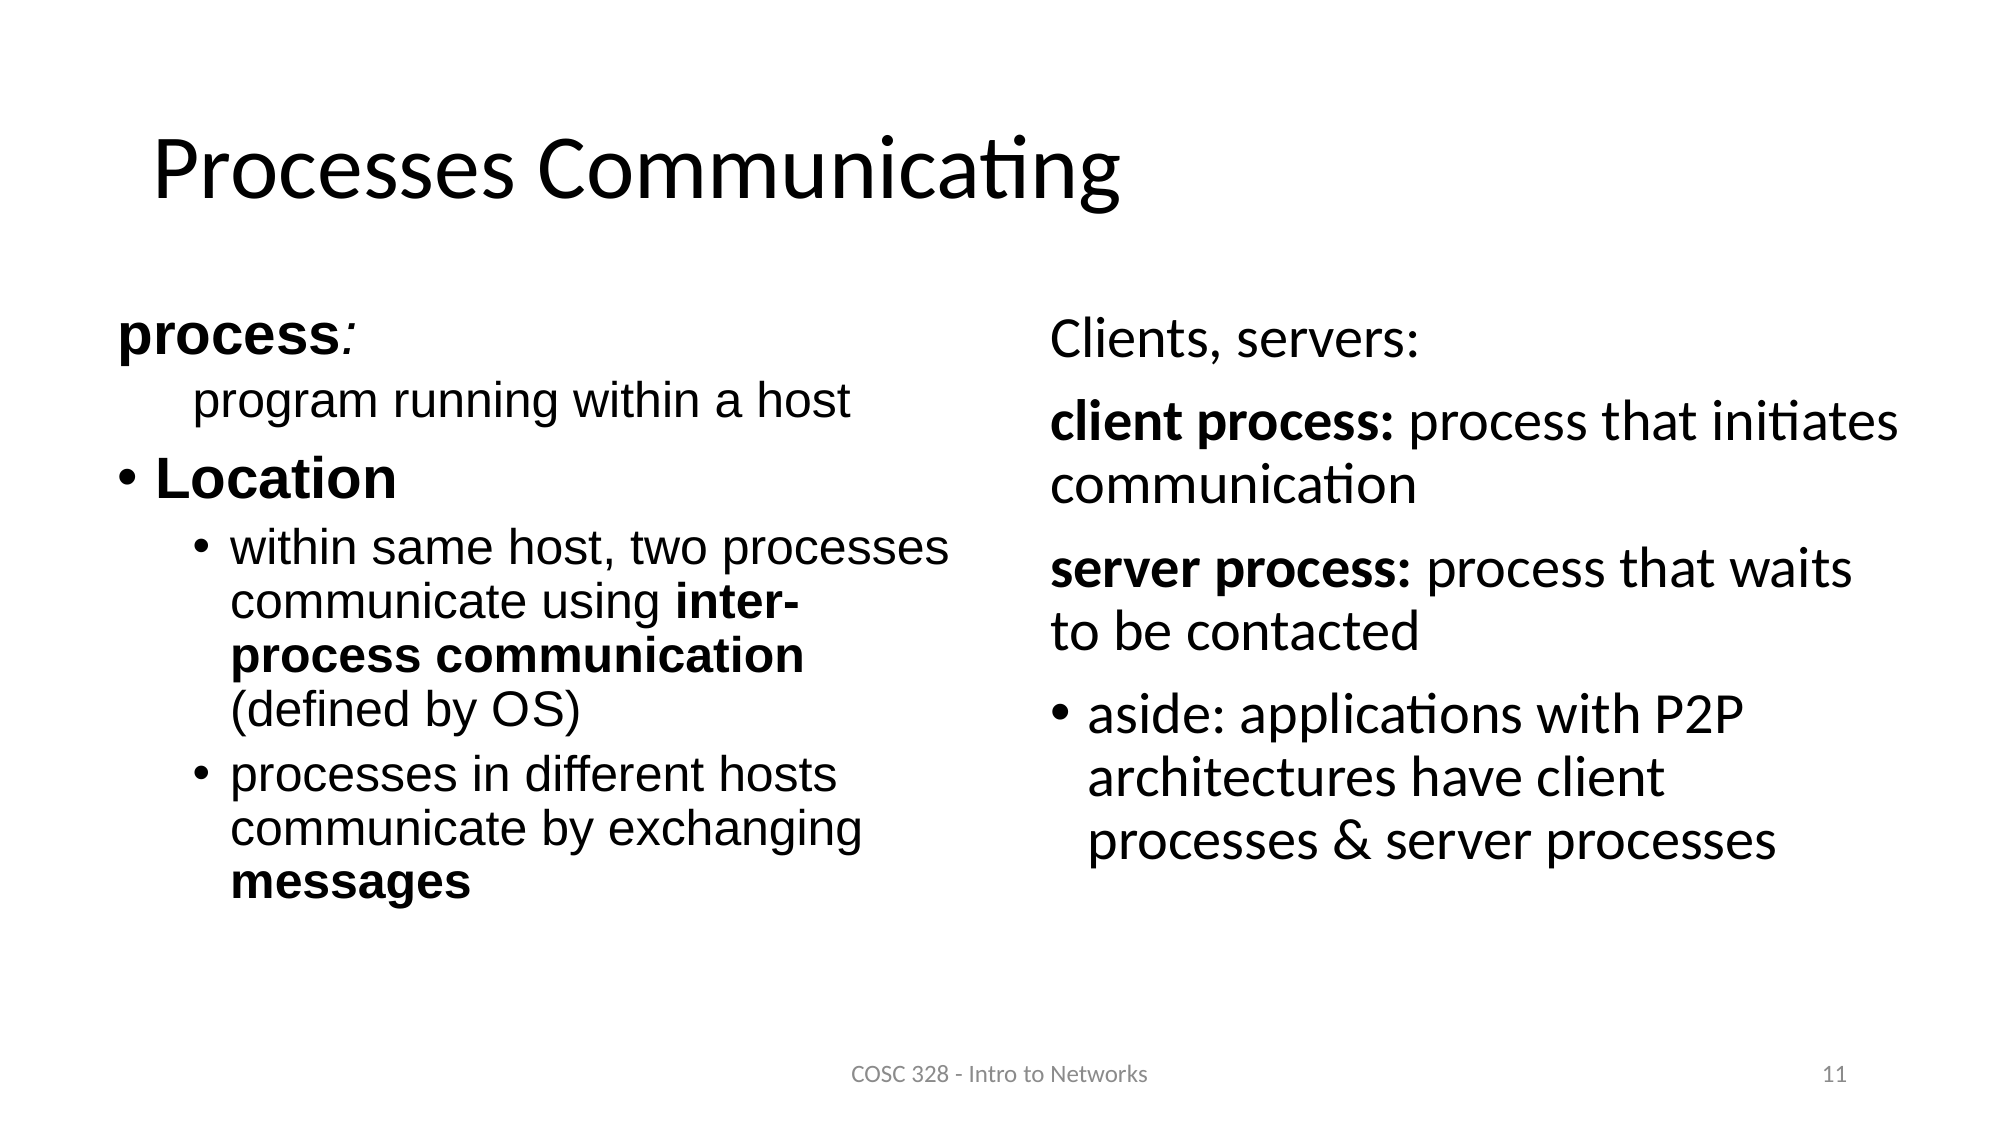

# Processes Communicating
Clients, servers:
client process: process that initiates communication
server process: process that waits to be contacted
aside: applications with P2P architectures have client processes & server processes
process:
program running within a host
Location
within same host, two processes communicate using inter-process communication (defined by O S)
processes in different hosts communicate by exchanging messages
COSC 328 - Intro to Networks
11